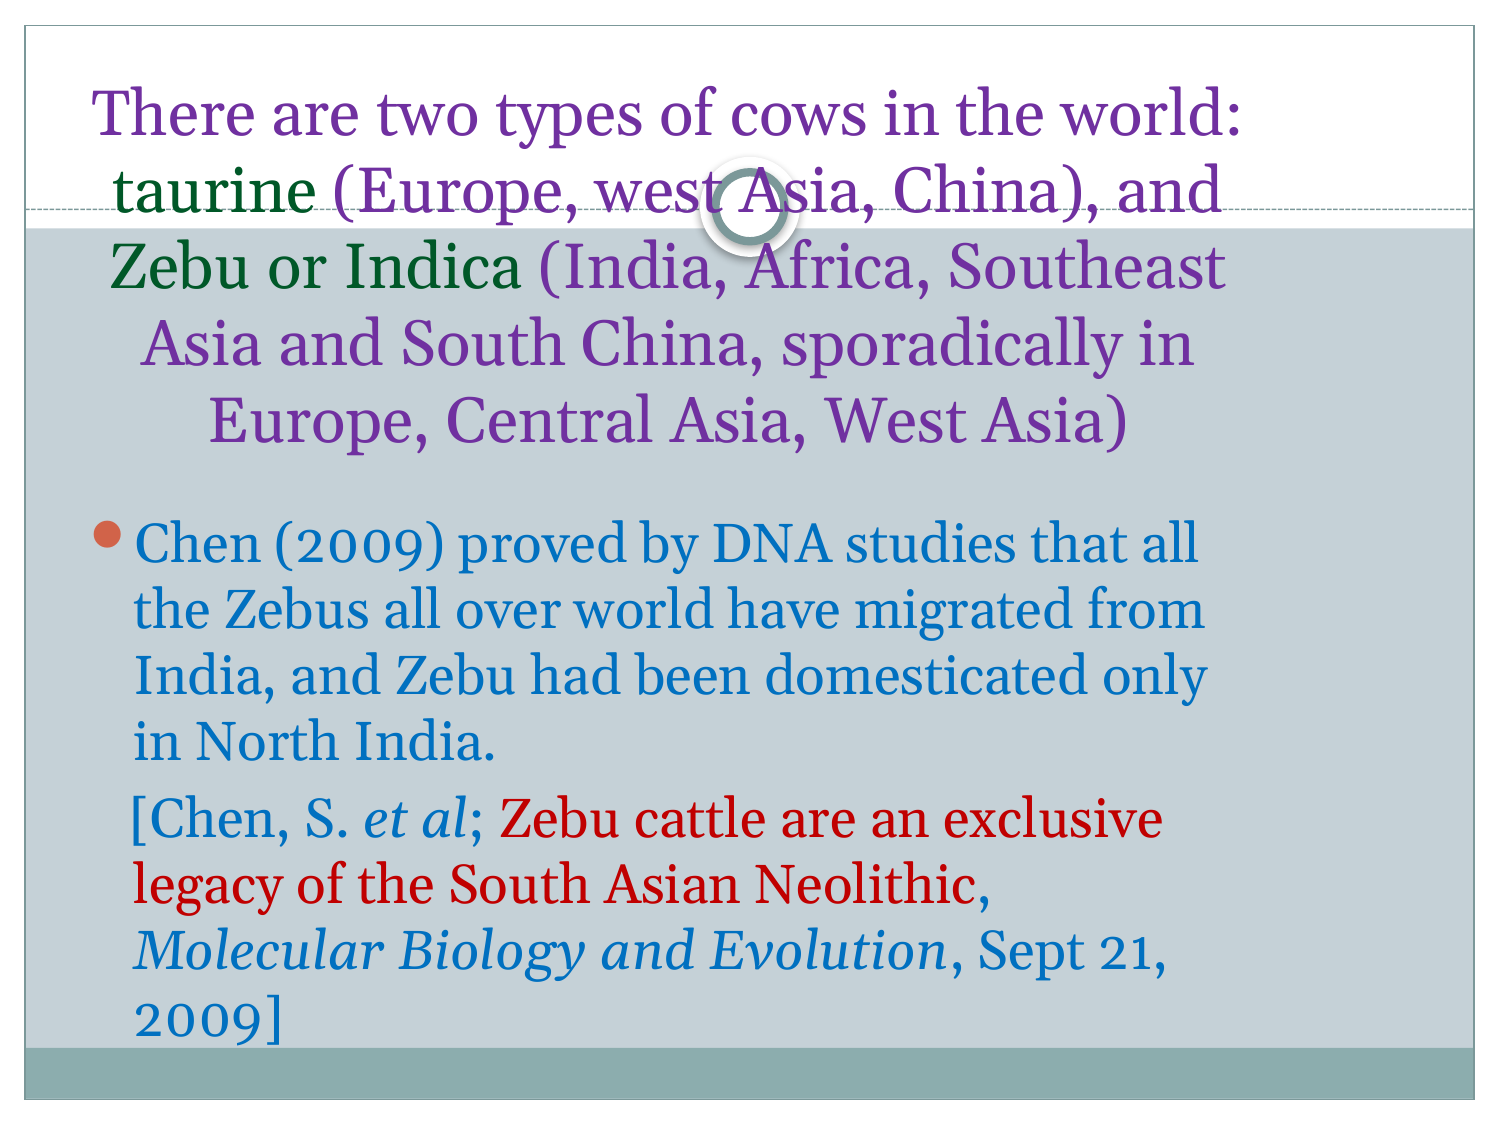

# There are two types of cows in the world: taurine (Europe, west Asia, China), and Zebu or Indica (India, Africa, Southeast Asia and South China, sporadically in Europe, Central Asia, West Asia)
Chen (2009) proved by DNA studies that all the Zebus all over world have migrated from India, and Zebu had been domesticated only in North India.
   [Chen, S. et al; Zebu cattle are an exclusive legacy of the South Asian Neolithic, Molecular Biology and Evolution, Sept 21, 2009]